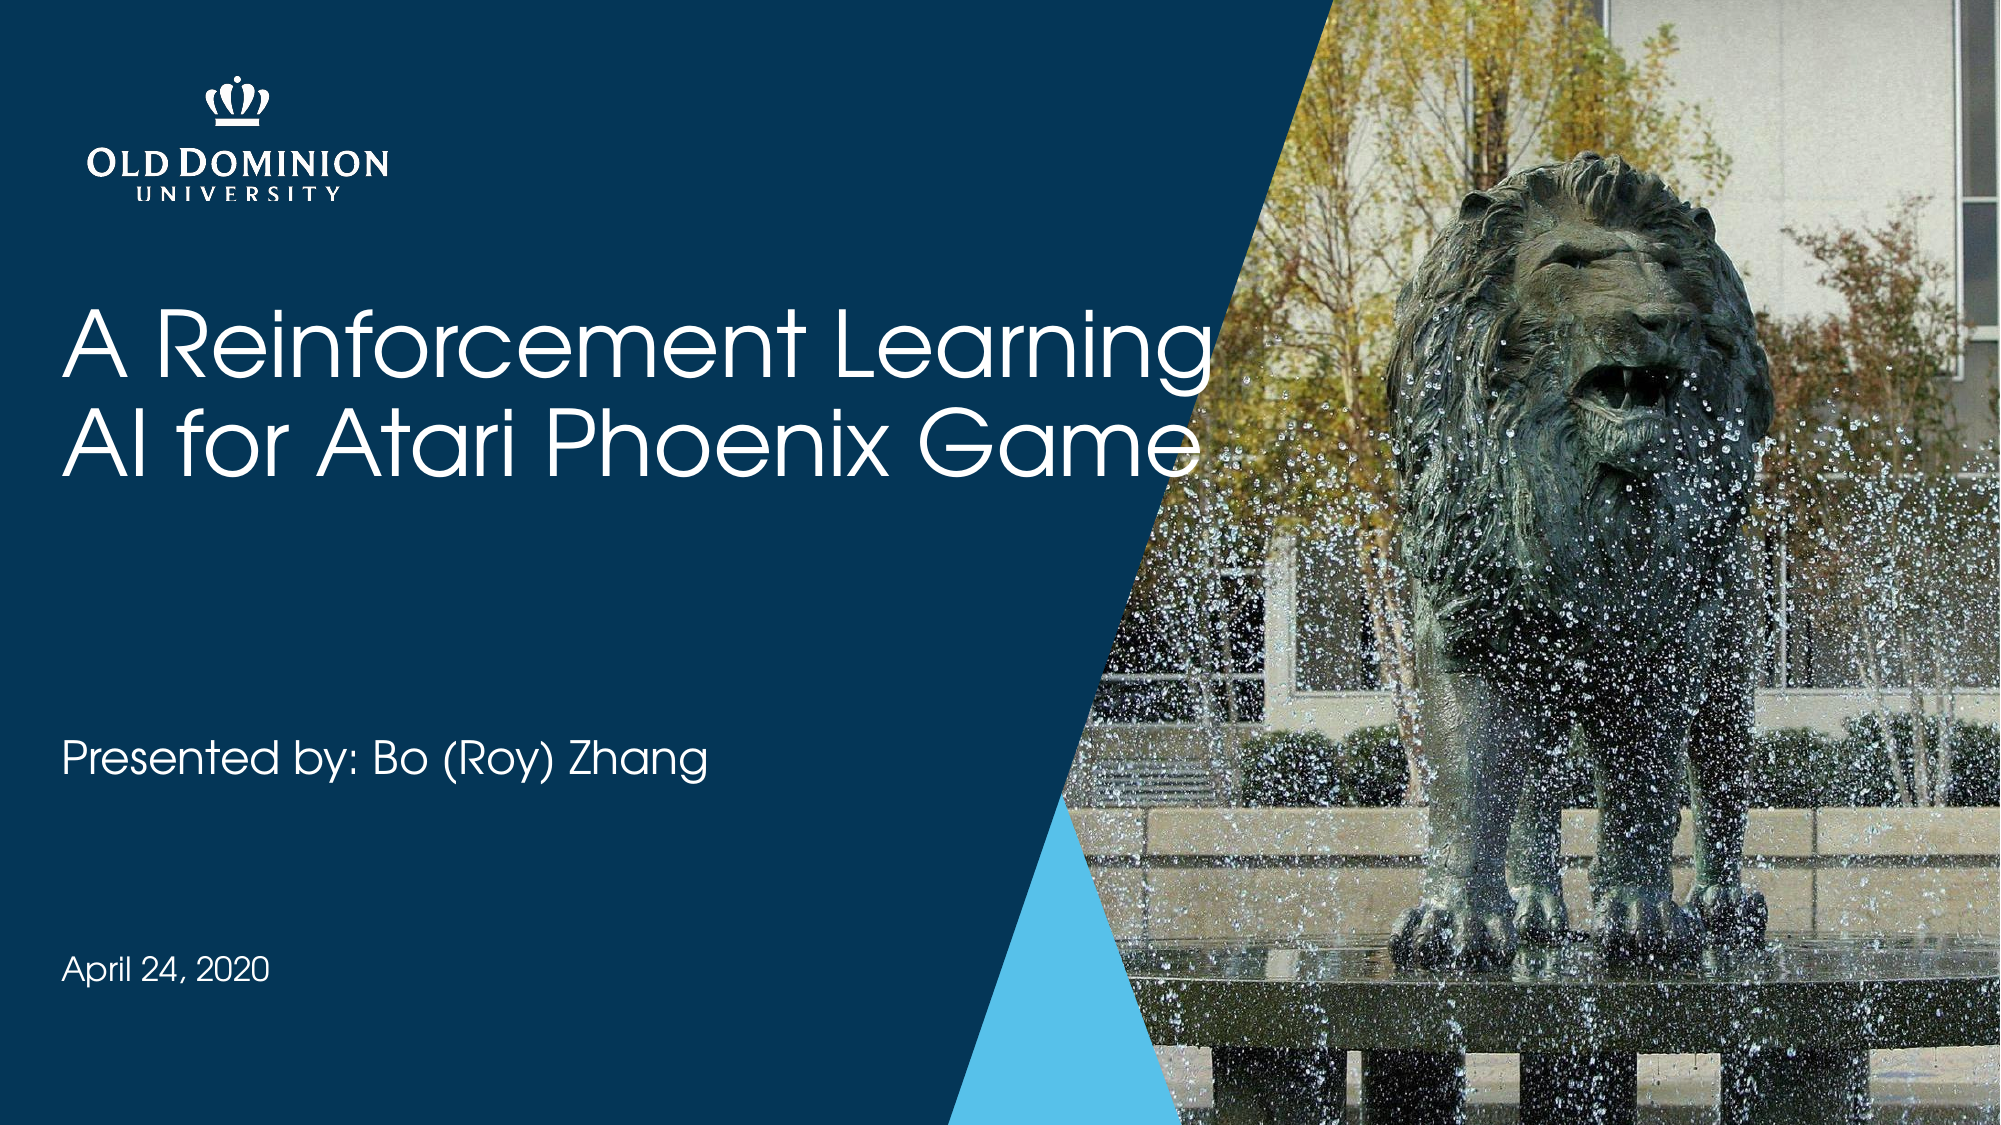

# A Reinforcement Learning AI for Atari Phoenix Game
Presented by: Bo (Roy) Zhang
April 24, 2020